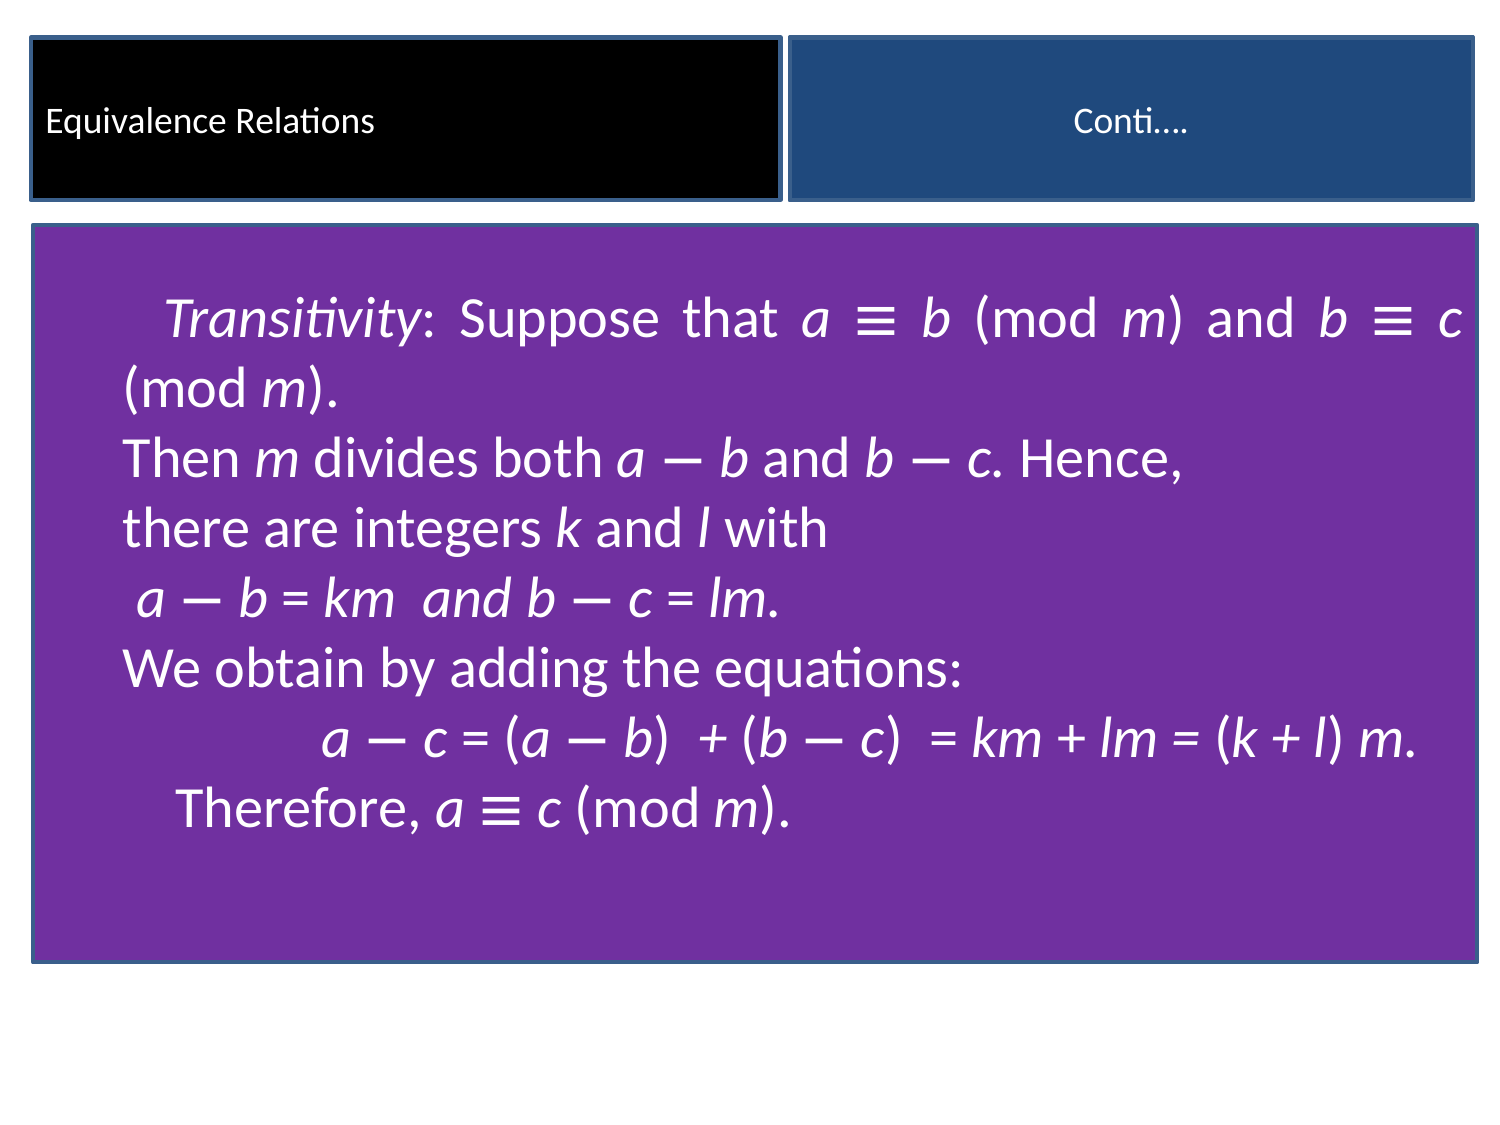

Equivalence Relations
Conti….
  Transitivity: Suppose that a ≡ b (mod m) and b ≡ c (mod m).
Then m divides both a − b and b − c. Hence,
there are integers k and l with
 a − b = km  and b − c = lm.
We obtain by adding the equations:
               a − c = (a − b)  + (b − c)  = km + lm = (k + l) m.
    Therefore, a ≡ c (mod m).